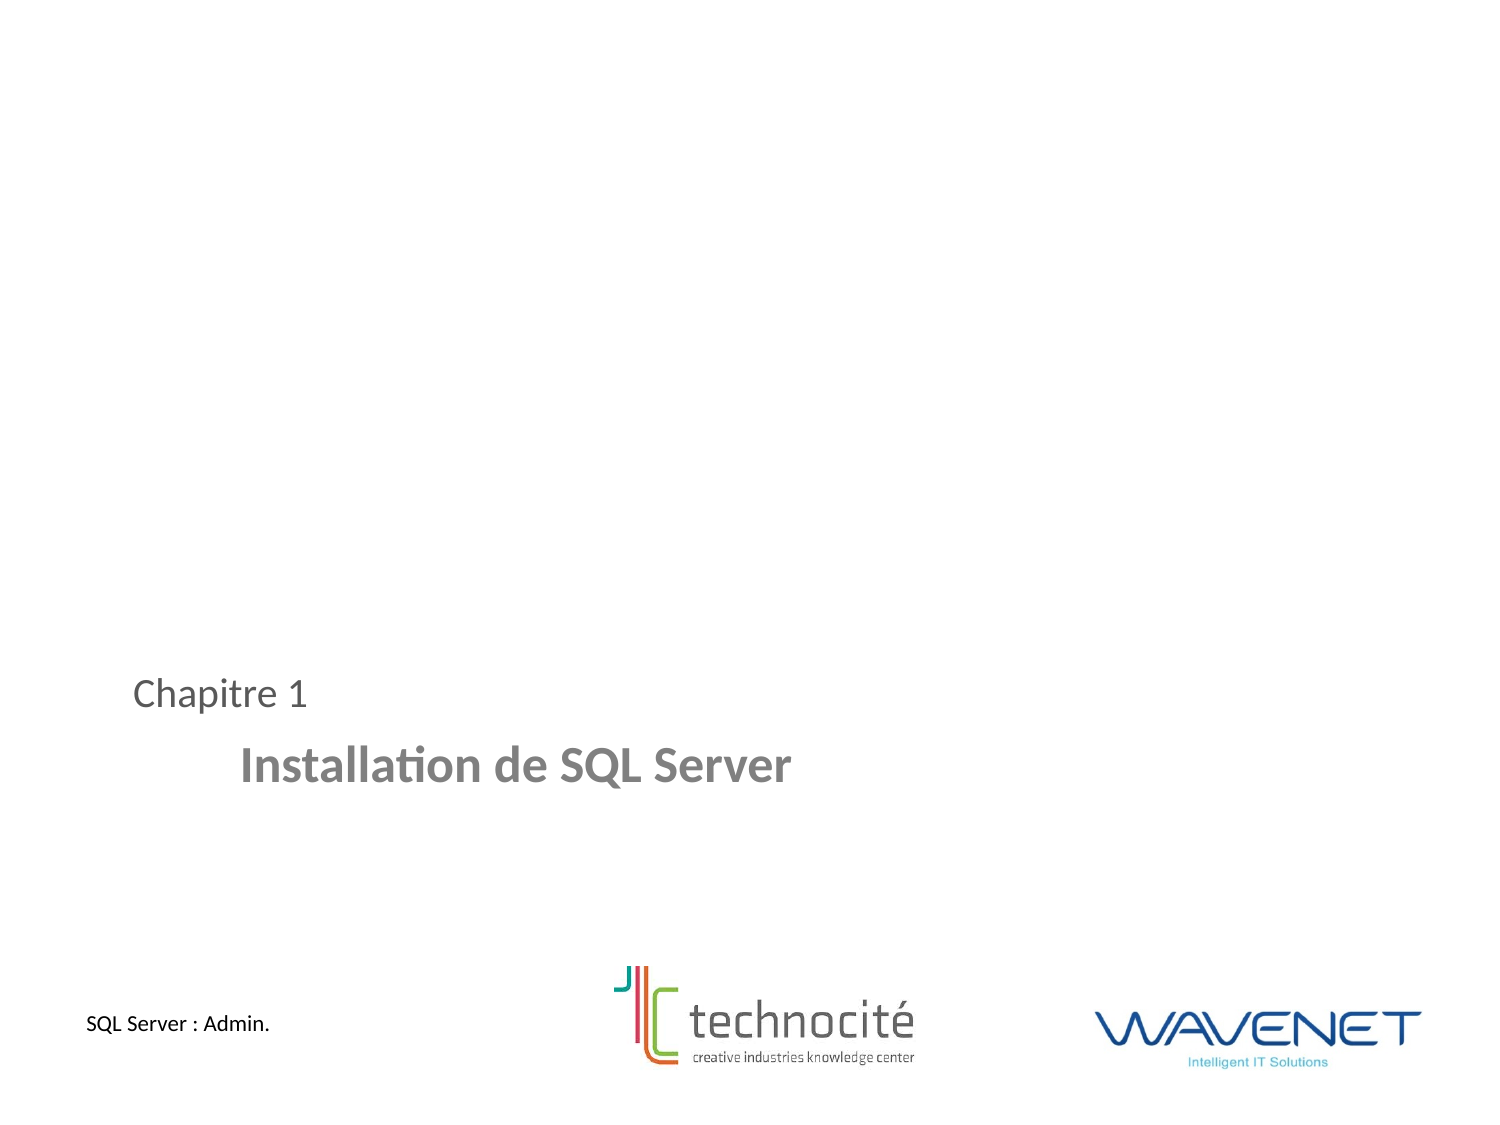

Chapitre 1
Installation de SQL Server
SQL Server : Admin.